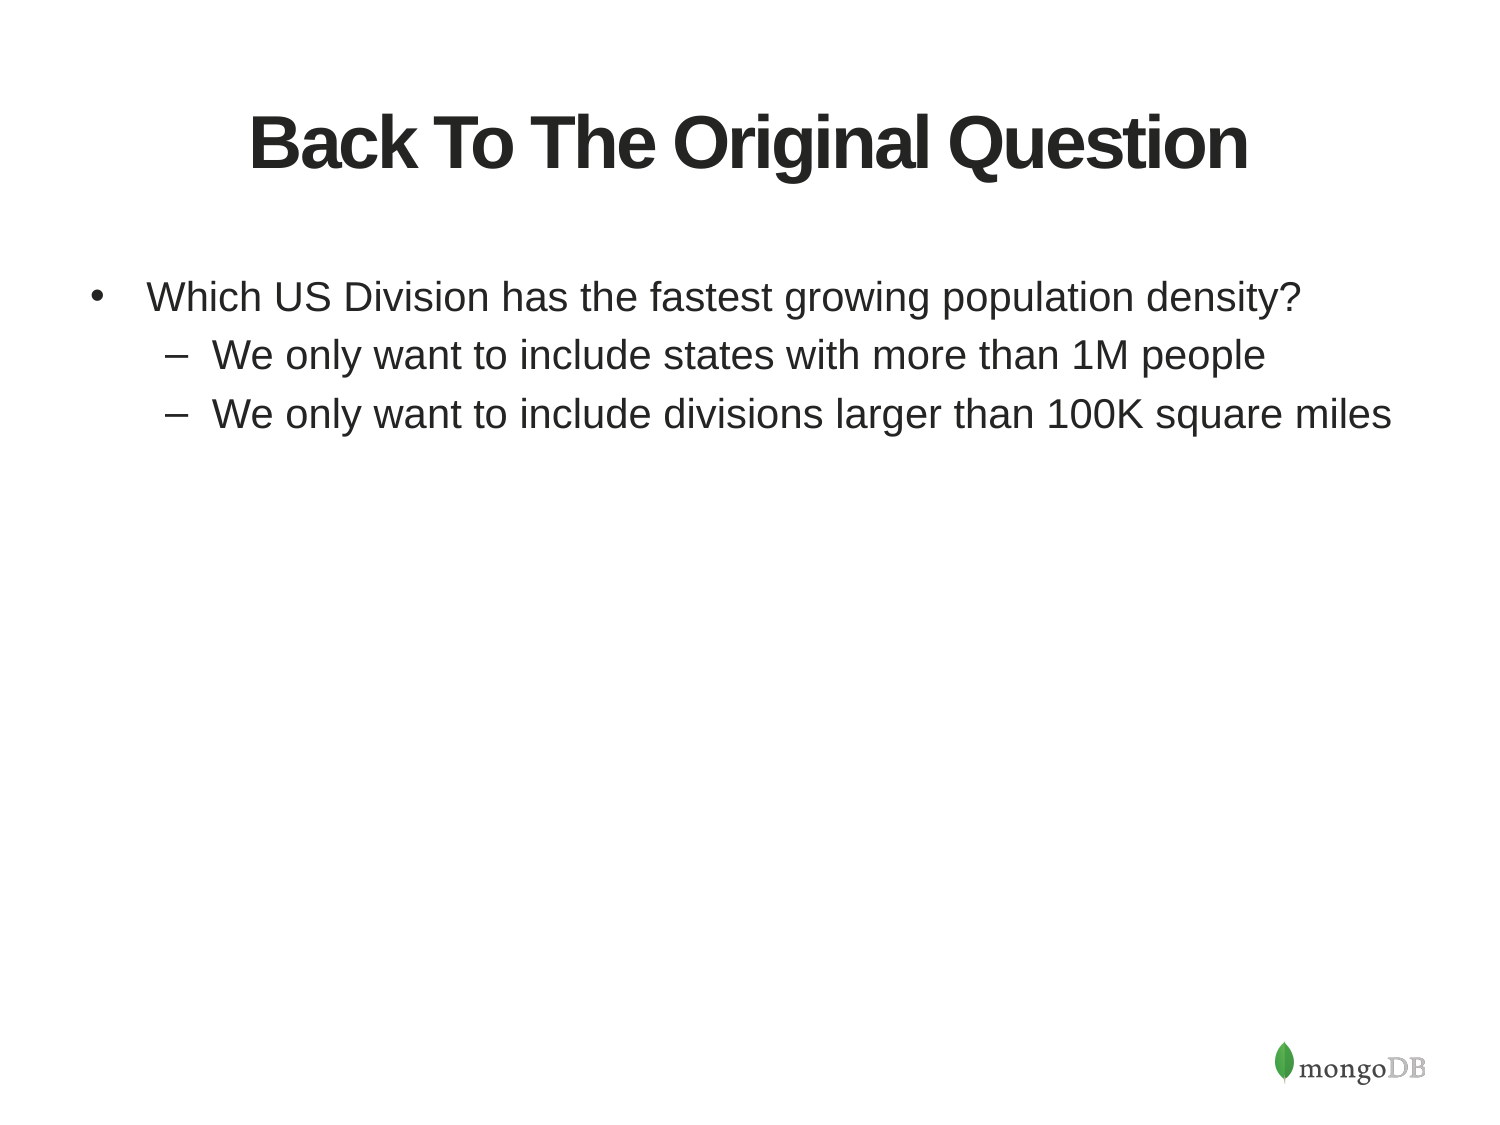

# Back To The Original Question
Which US Division has the fastest growing population density?
We only want to include states with more than 1M people
We only want to include divisions larger than 100K square miles